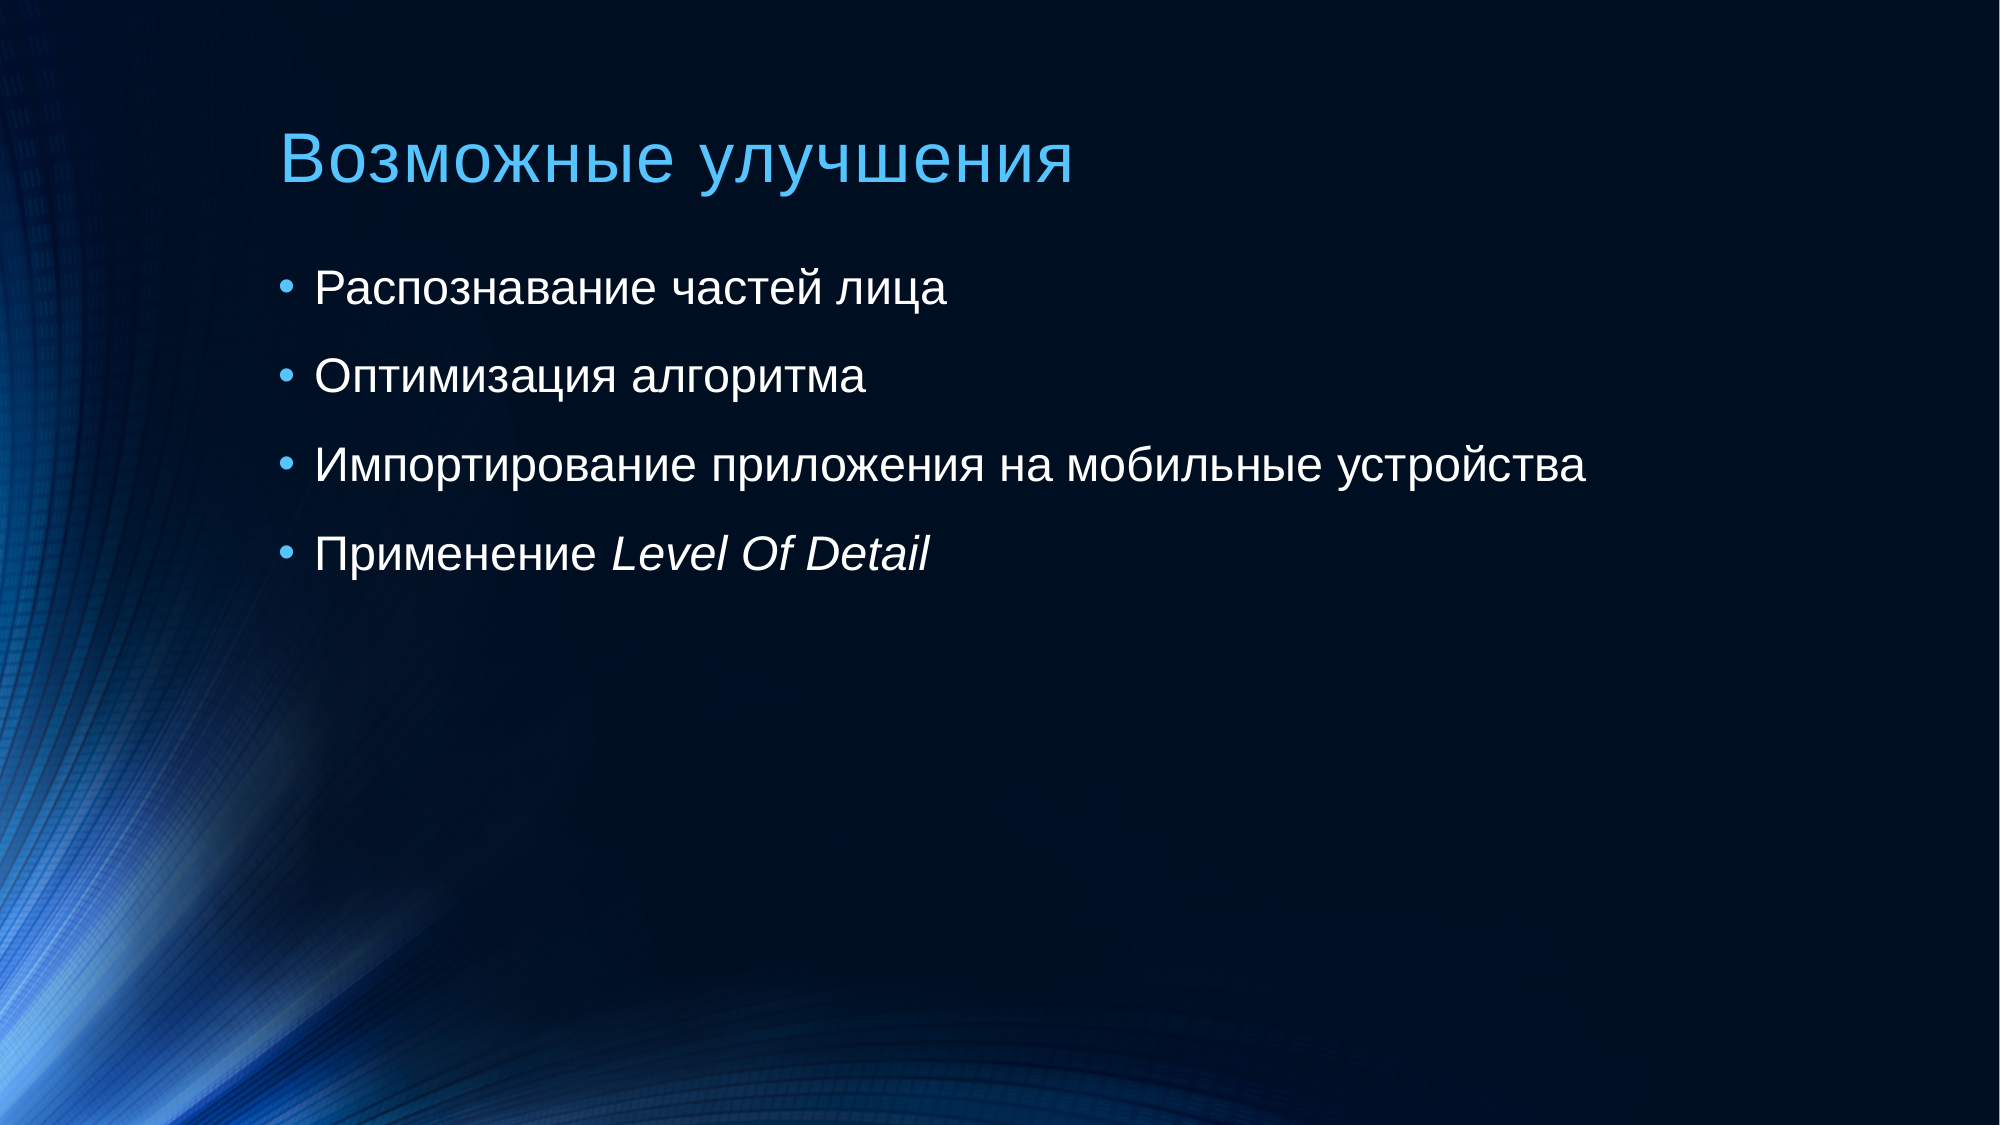

# Возможные улучшения
Распознавание частей лица
Оптимизация алгоритма
Импортирование приложения на мобильные устройства
Применение Level Of Detail